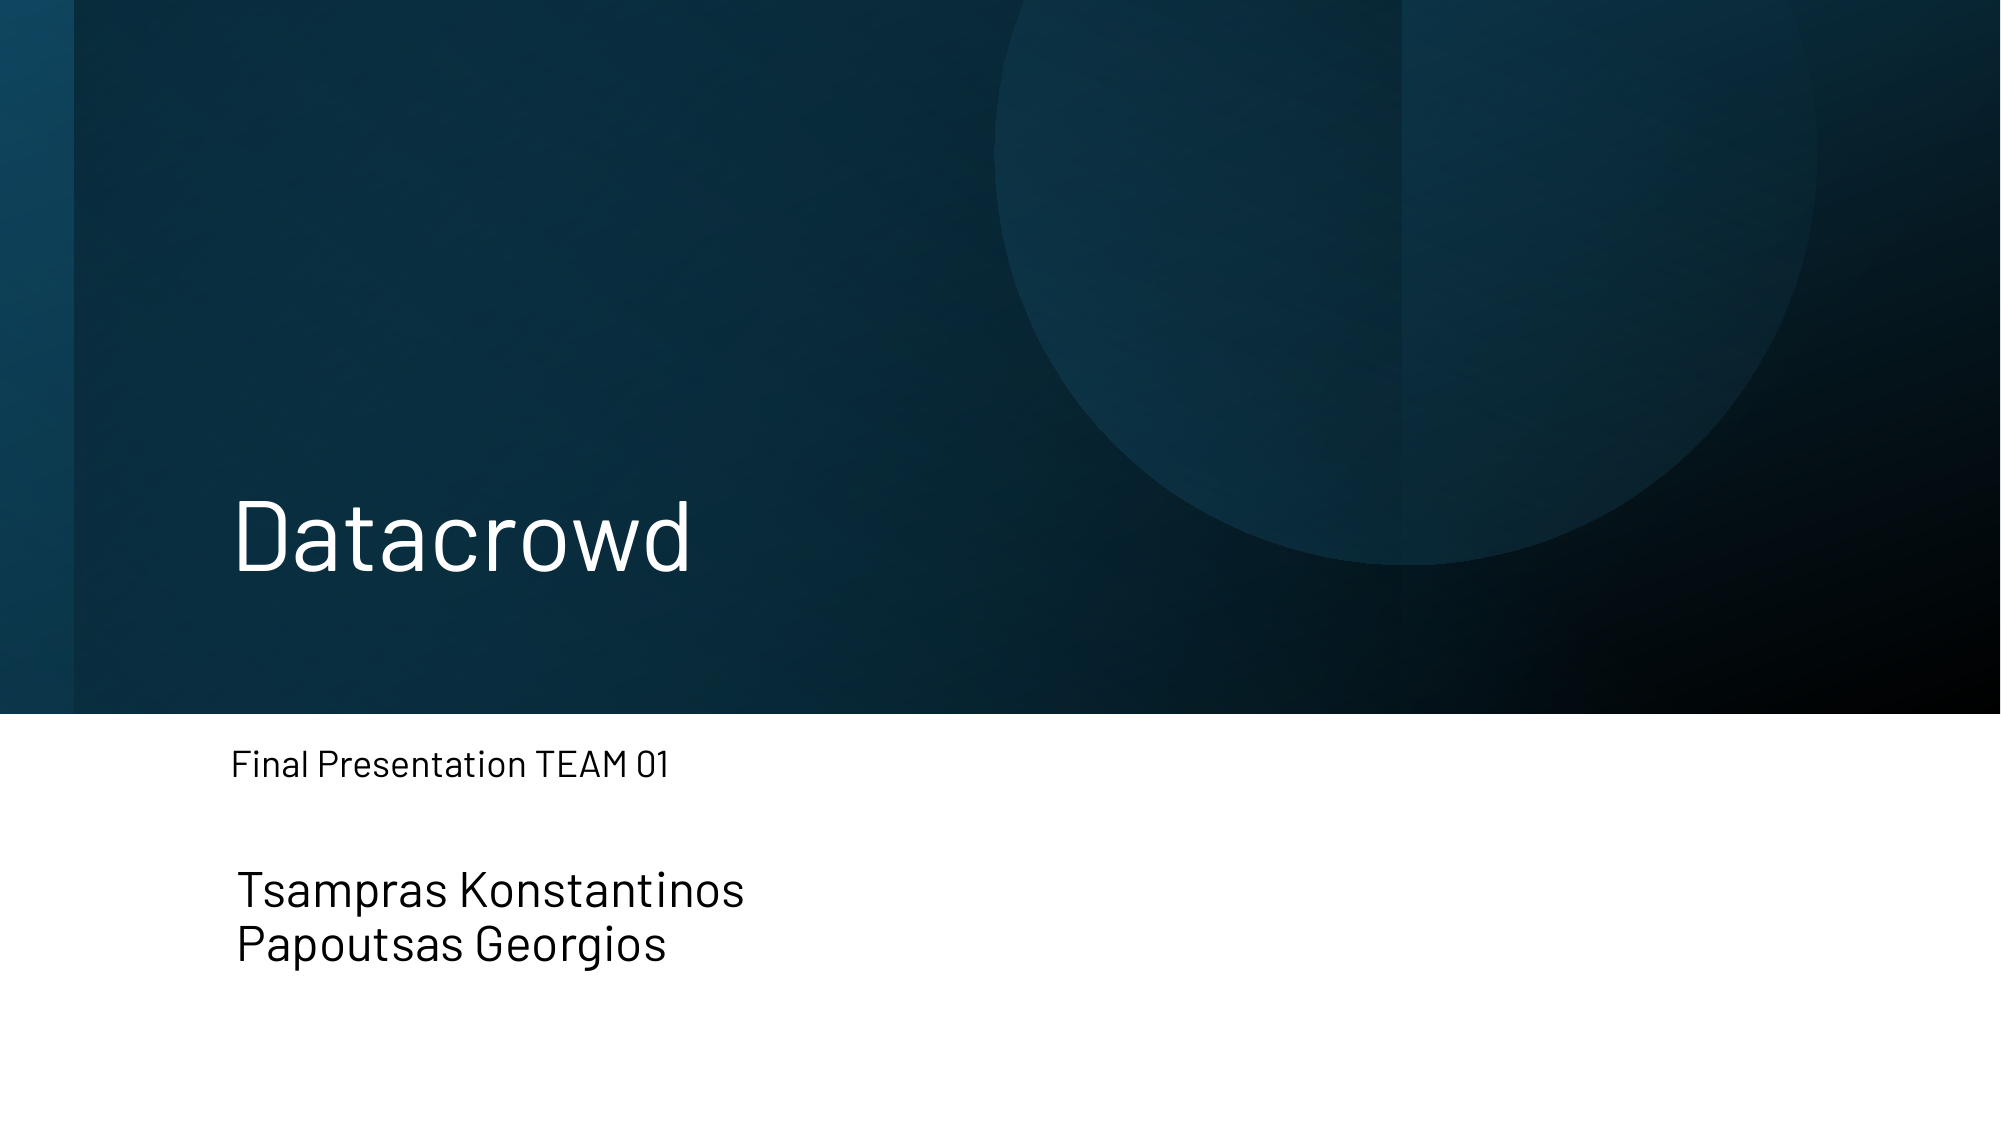

# Datacrowd
Final Presentation TEAM 01
Tsampras Konstantinos
Papoutsas Georgios